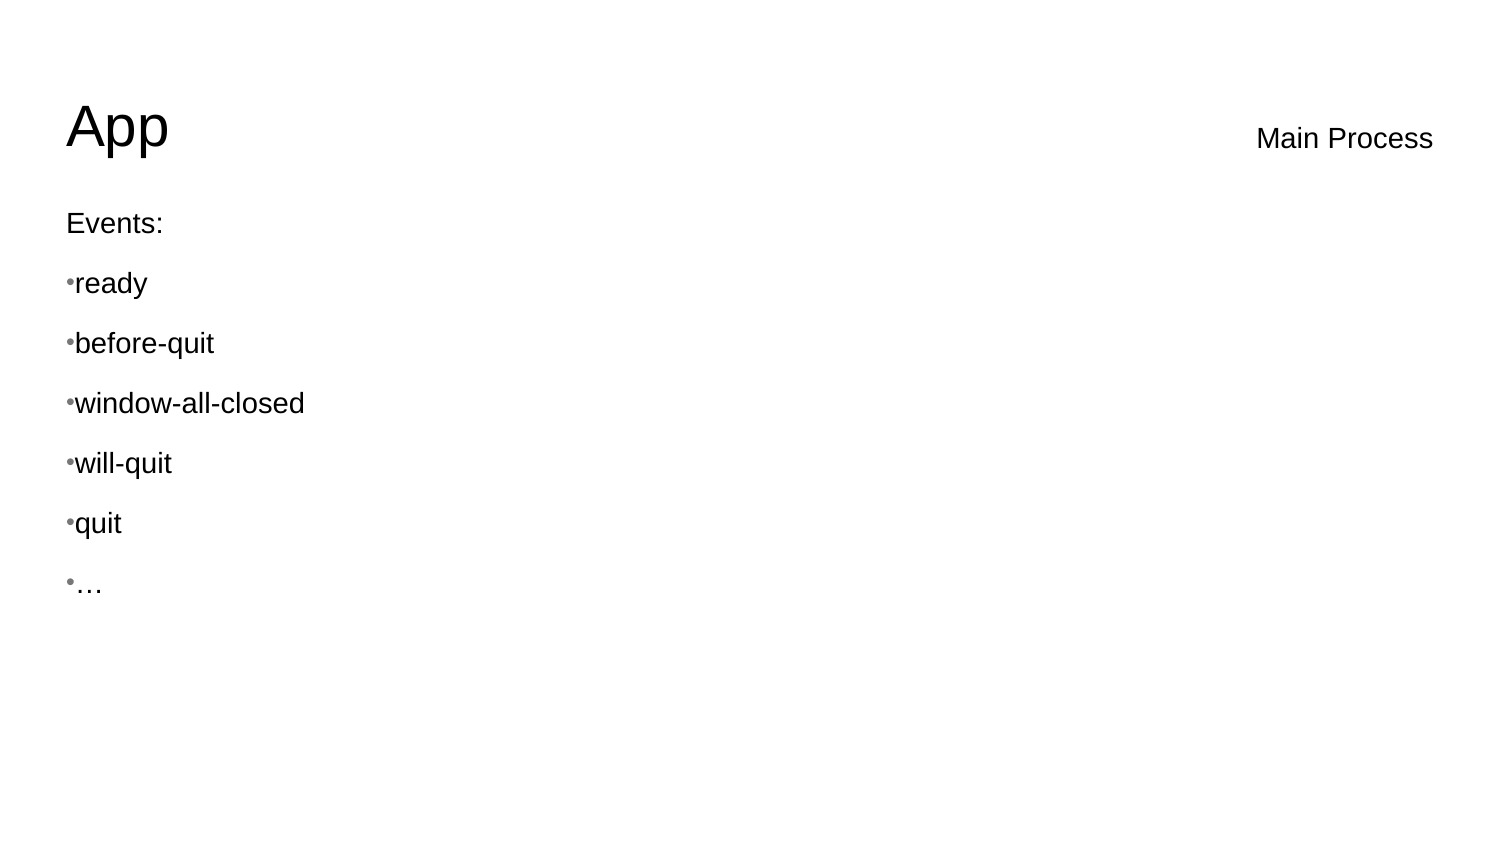

# App
Main Process
Events:
ready
before-quit
window-all-closed
will-quit
quit
…